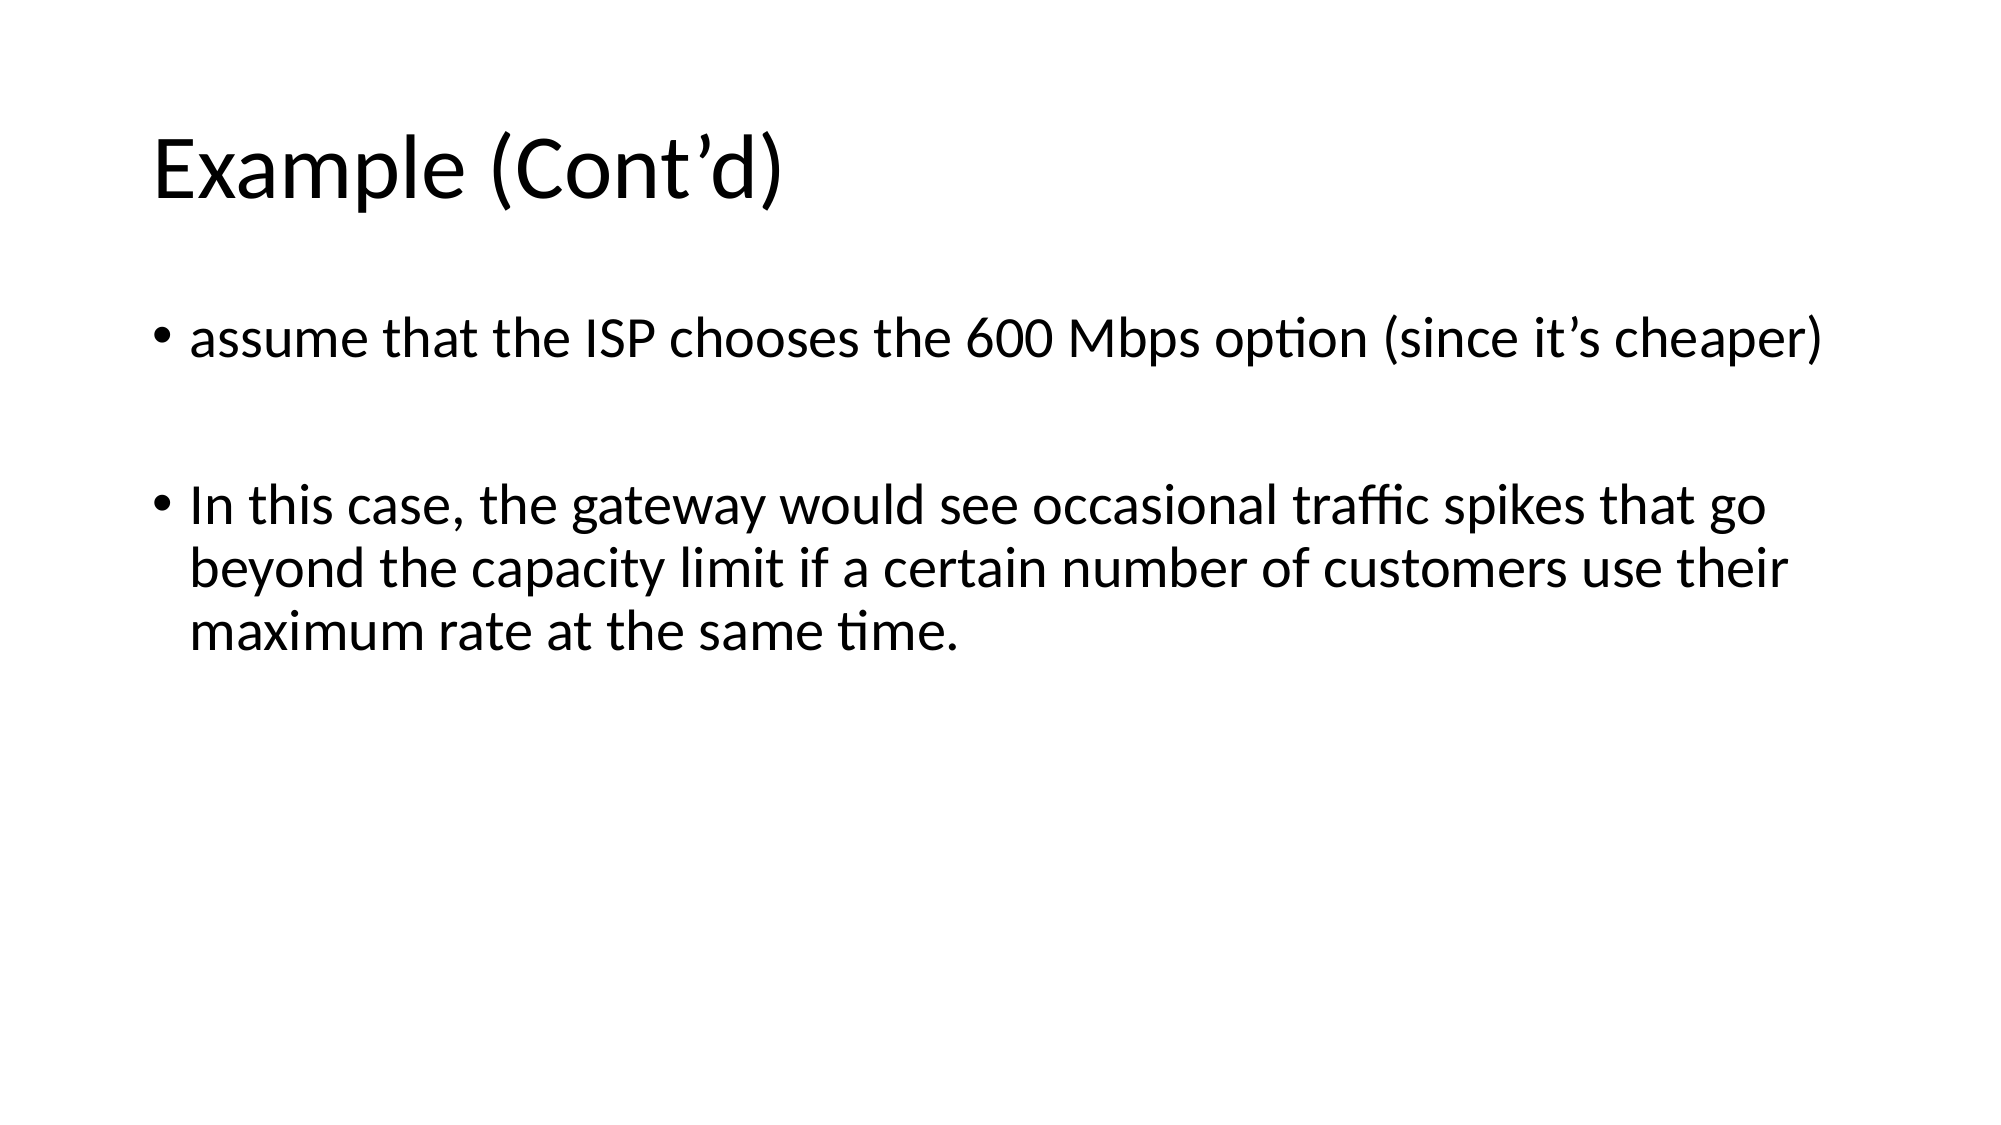

# Example (Cont’d)
assume that the ISP chooses the 600 Mbps option (since it’s cheaper)

In this case, the gateway would see occasional traffic spikes that go beyond the capacity limit if a certain number of customers use their maximum rate at the same time.

24